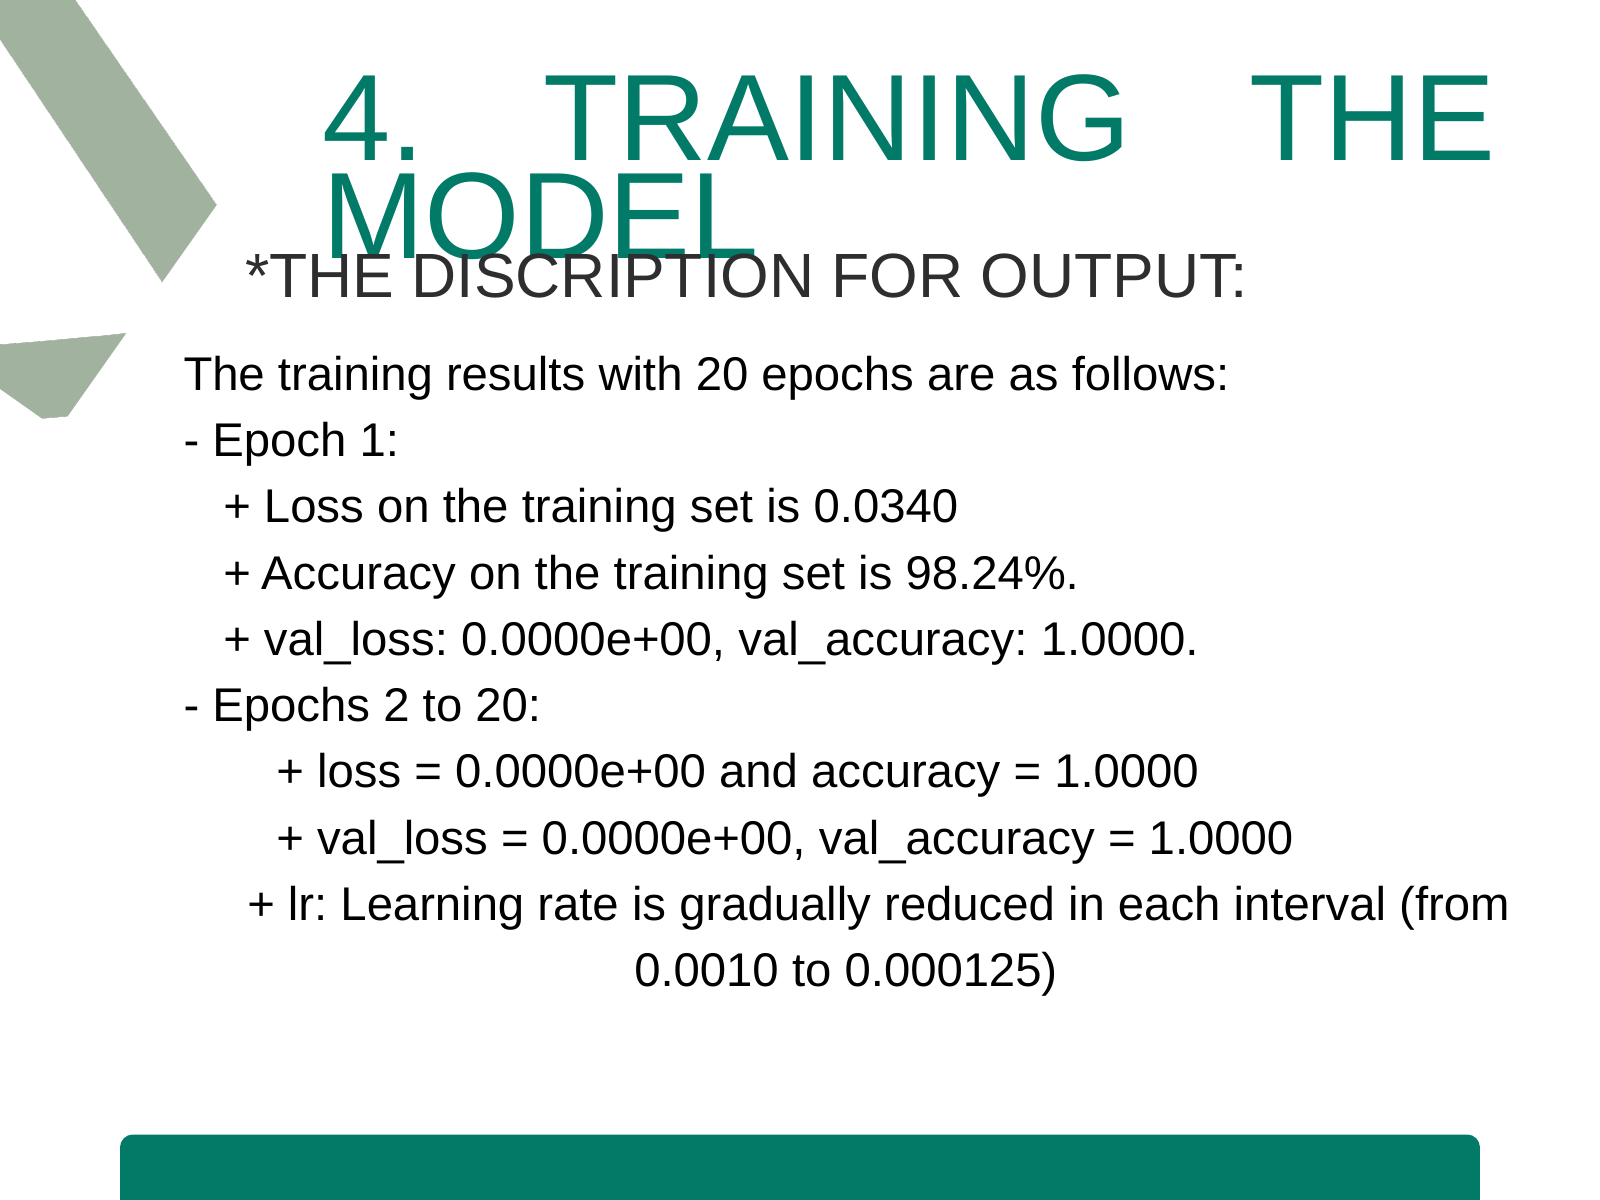

4. TRAINING THE  MODEL
*THE DISCRIPTION FOR OUTPUT:
The training results with 20 epochs are as follows:
- Epoch 1:
   + Loss on the training set is 0.0340
   + Accuracy on the training set is 98.24%.
   + val_loss: 0.0000e+00, val_accuracy: 1.0000.
- Epochs 2 to 20:
       + loss = 0.0000e+00 and accuracy = 1.0000
       + val_loss = 0.0000e+00, val_accuracy = 1.0000
    + lr: Learning rate is gradually reduced in each interval (from 0.0010 to 0.000125)